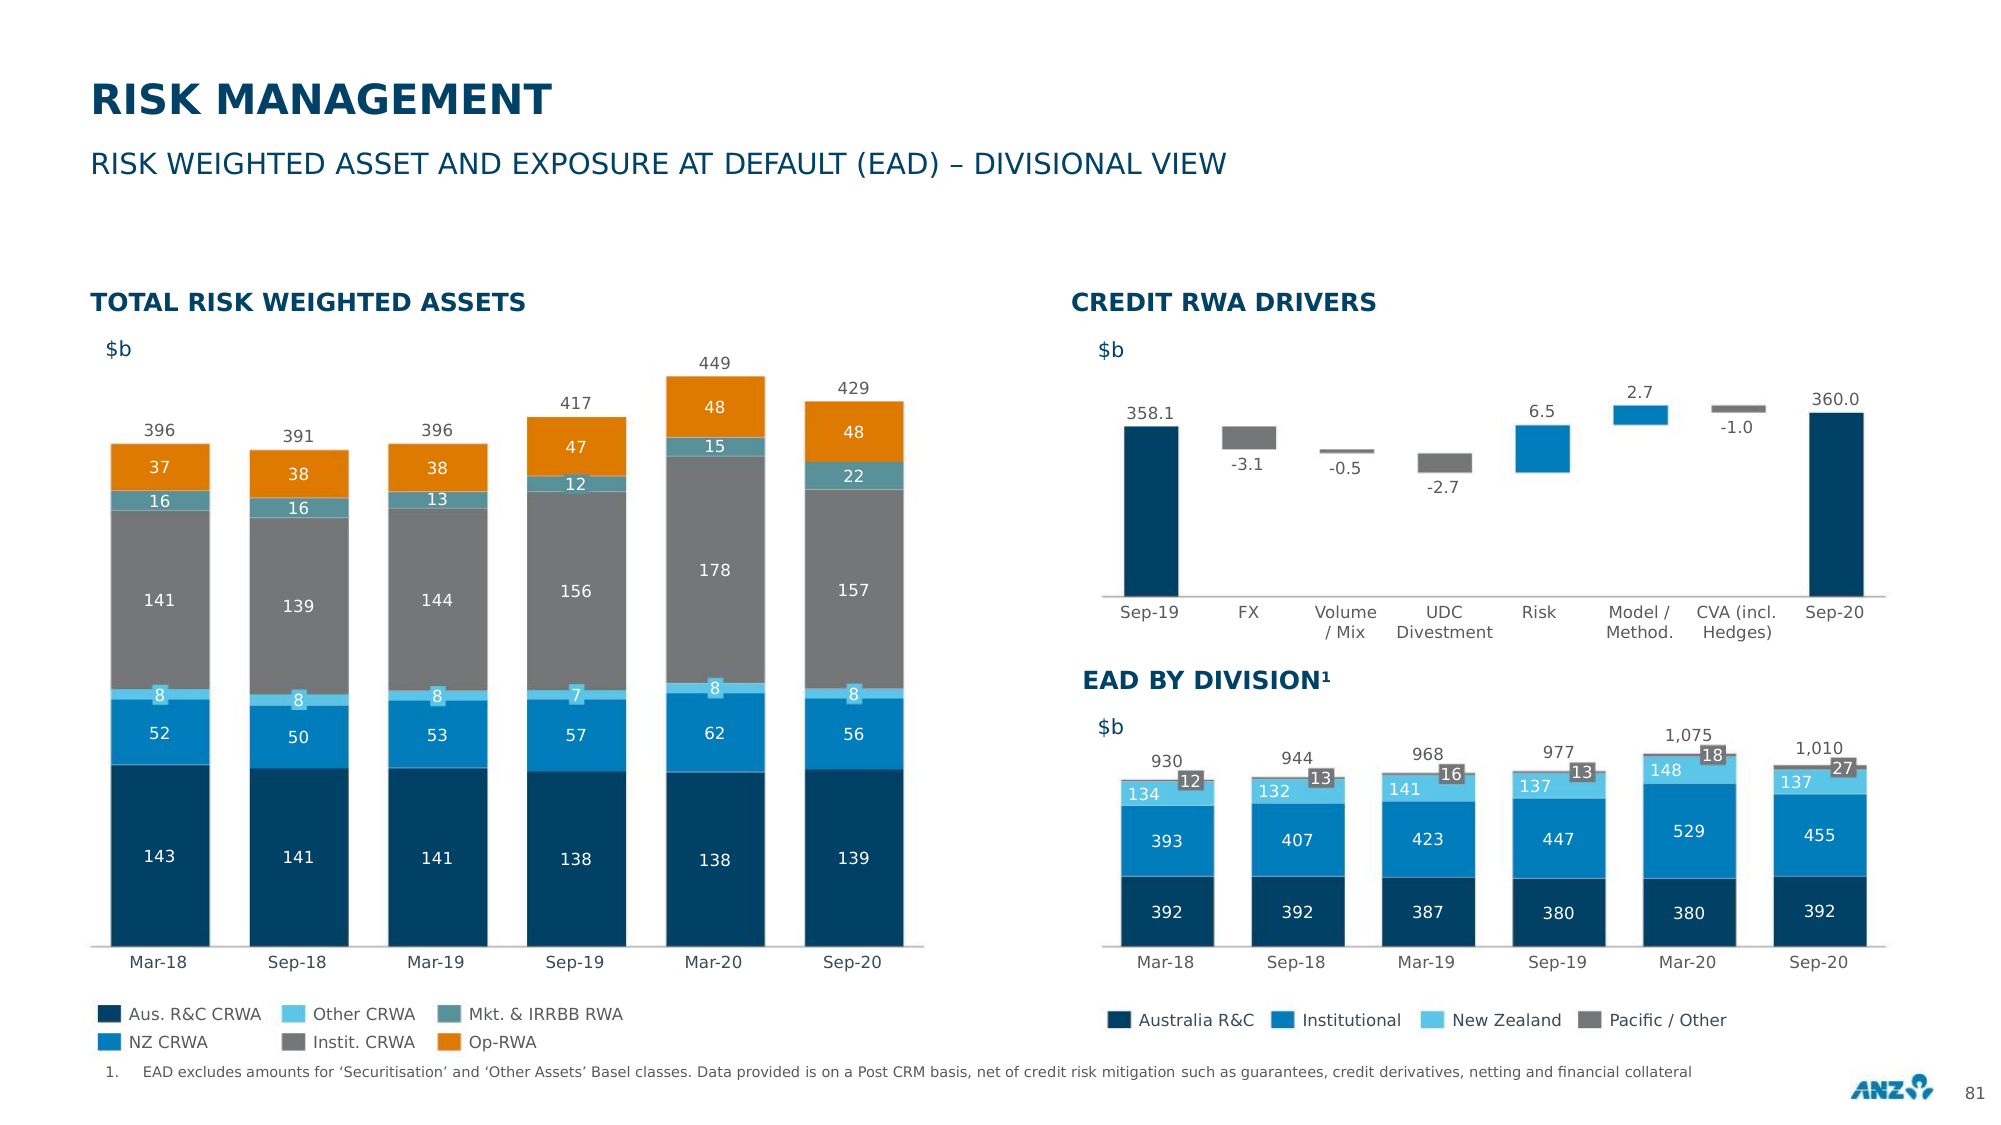

RISK MANAGEMENT
RISK WEIGHTED ASSET AND EXPOSURE AT DEFAULT (EAD) – DIVISIONAL VIEW
TOTAL RISK WEIGHTED ASSETS
CREDIT RWA DRIVERS
$b
$b
449
429
48
2.7
360.0
417
48
15
6.5
358.1
-1.0
396
396
391
47
12
-3.1
37
16
-0.5
38
13
38
16
22
-2.7
178
157
156
144
141
139
Sep-19
FX
Volume
/ Mix
UDC
Divestment
Risk
Model /
Method.
CVA (incl.
Hedges)
Sep-20
EAD BY DIVISION1
8
8
7
8
8
8
$b
62
52
56
53
1,075
18
57
50
1,010
27
977
13
968
16
944
13
930
12
148
137
137
141
132
134
529
455
447
423
407
393
143
141
141
139
138
138
392
392
392
387
380
380
Mar-18
Sep-18
Mar-19
Sep-19
Mar-20
Sep-20
Mar-18
Sep-18
Mar-19
Sep-19
Mar-20
Sep-20
Aus. R&C CRWA
NZ CRWA
Other CRWA
Instit. CRWA
Mkt. & IRRBB RWA
Op-RWA
Australia R&C
Institutional
New Zealand
Pacific / Other
1.
EAD excludes amounts for ‘Securitisation’ and ‘Other Assets’ Basel classes. Data provided is on a Post CRM basis, net of credit risk mitigation such as guarantees, credit derivatives, netting and financial collateral
81